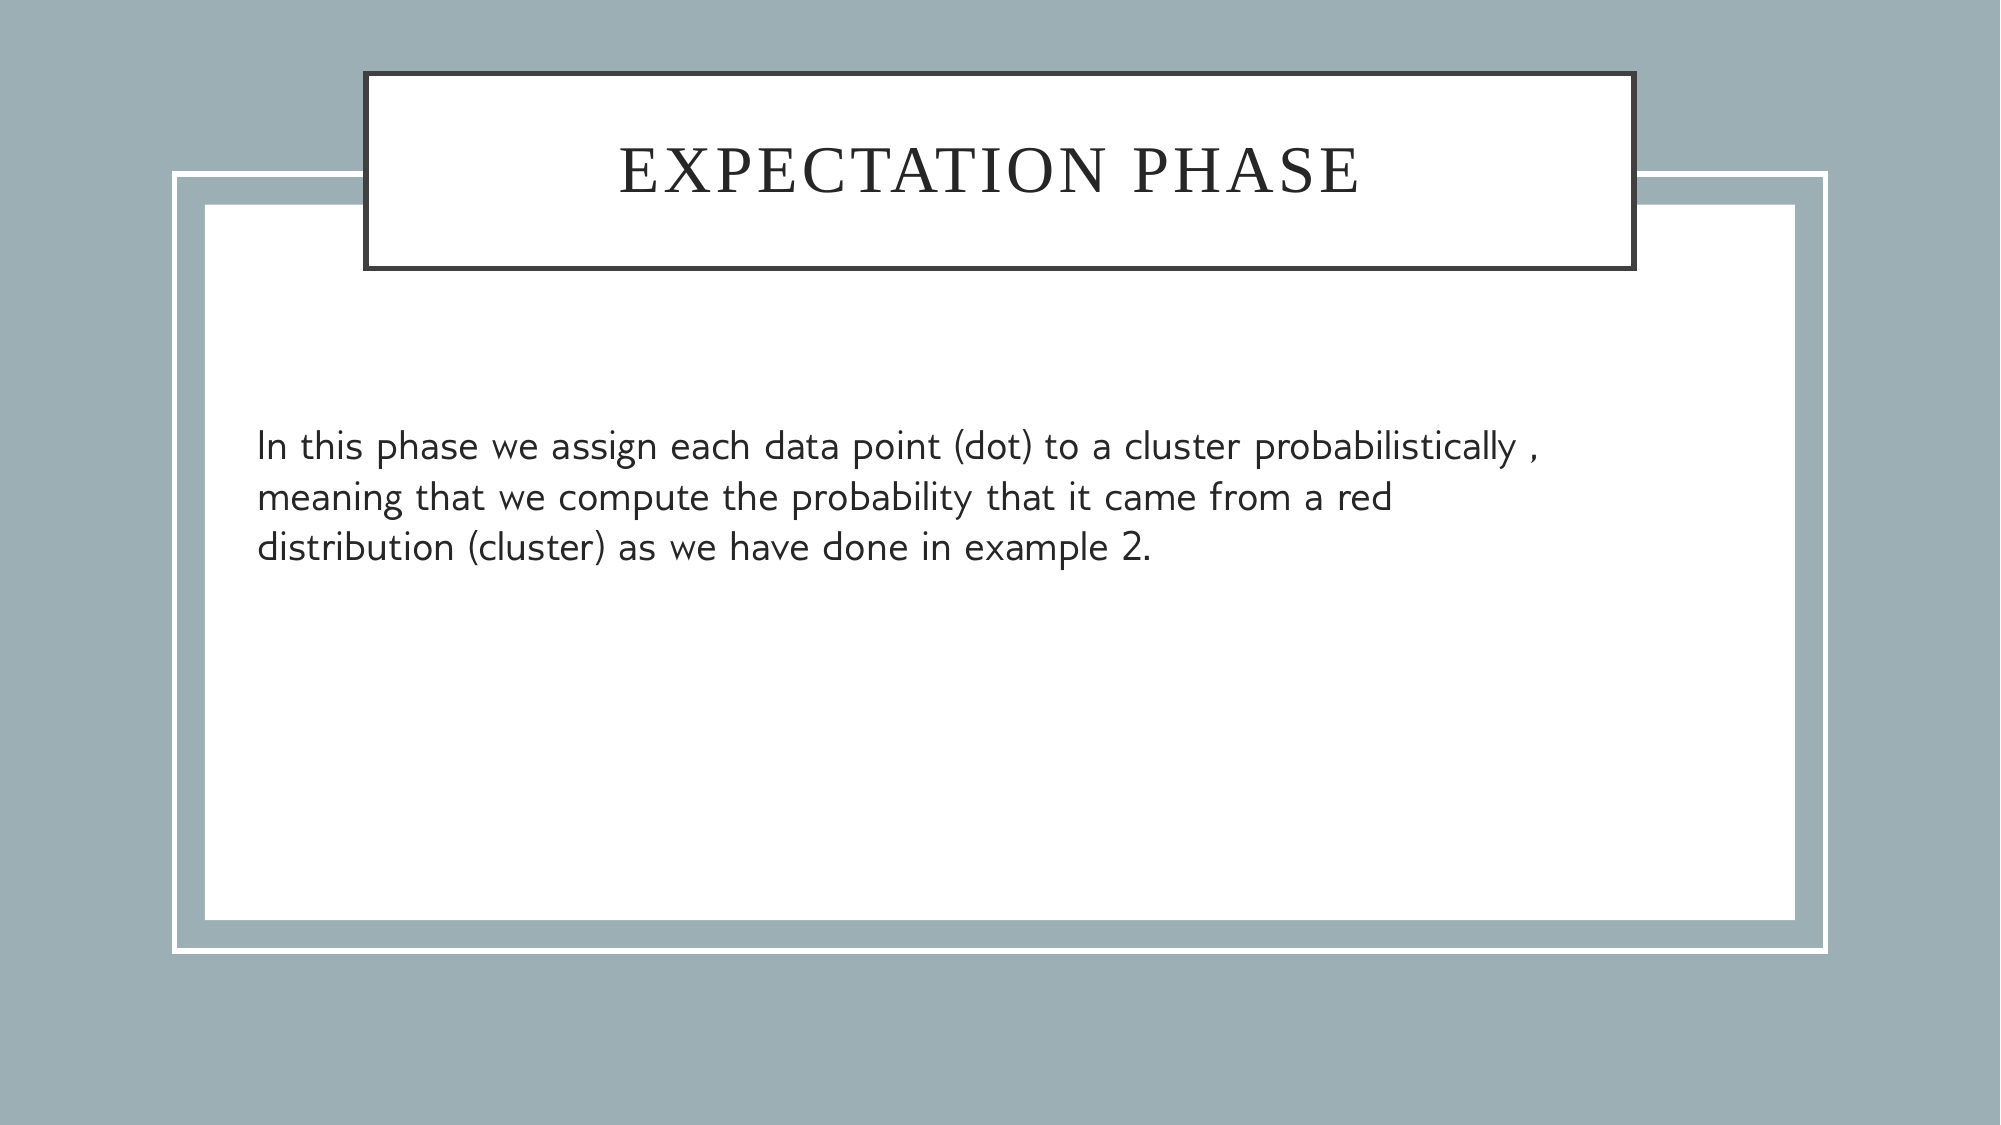

# Expectation phase

In this phase we assign each data point (dot) to a cluster probabilistically , meaning that we compute the probability that it came from a red distribution (cluster) as we have done in example 2.